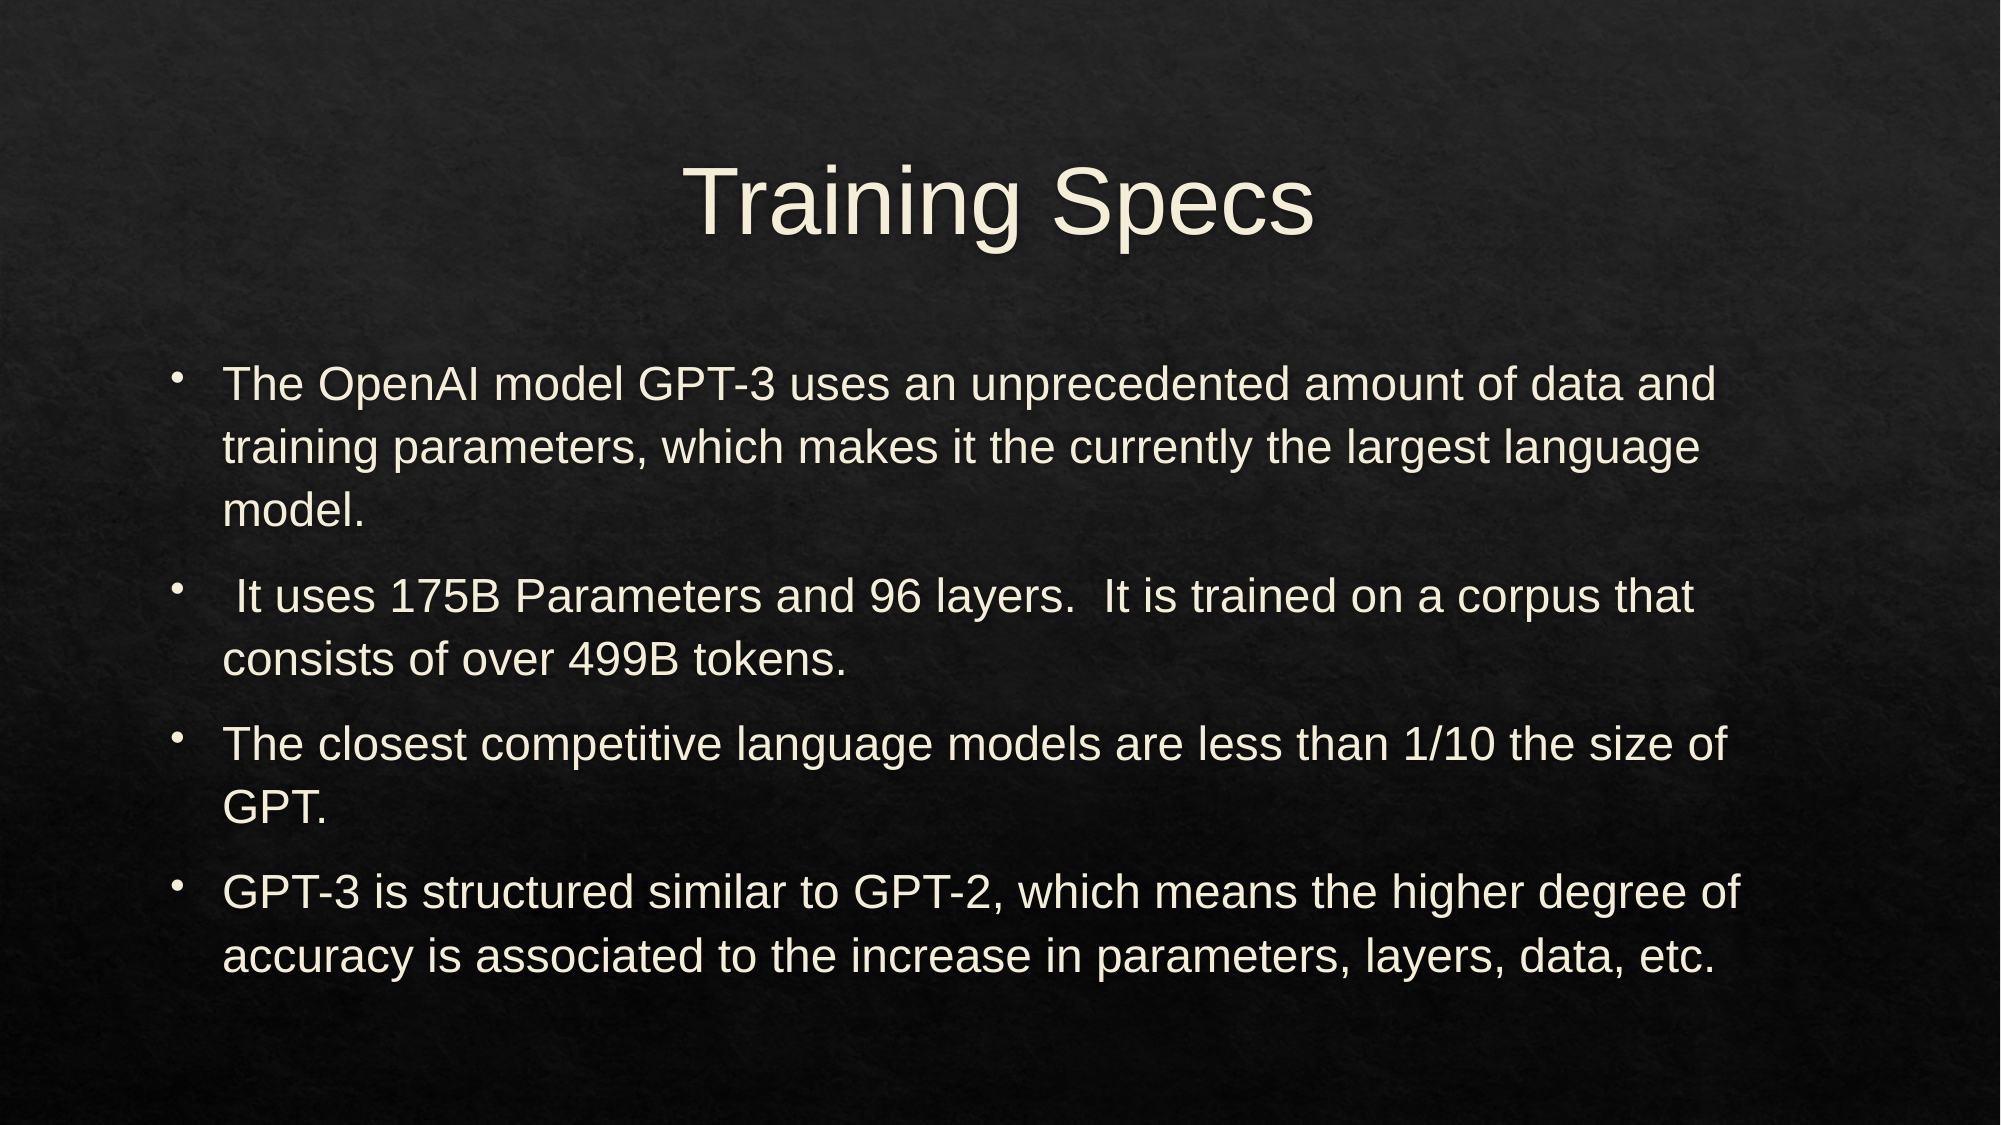

# Training Specs
The OpenAI model GPT-3 uses an unprecedented amount of data and training parameters, which makes it the currently the largest language model.
 It uses 175B Parameters and 96 layers.  It is trained on a corpus that consists of over 499B tokens.
The closest competitive language models are less than 1/10 the size of GPT.
GPT-3 is structured similar to GPT-2, which means the higher degree of accuracy is associated to the increase in parameters, layers, data, etc.